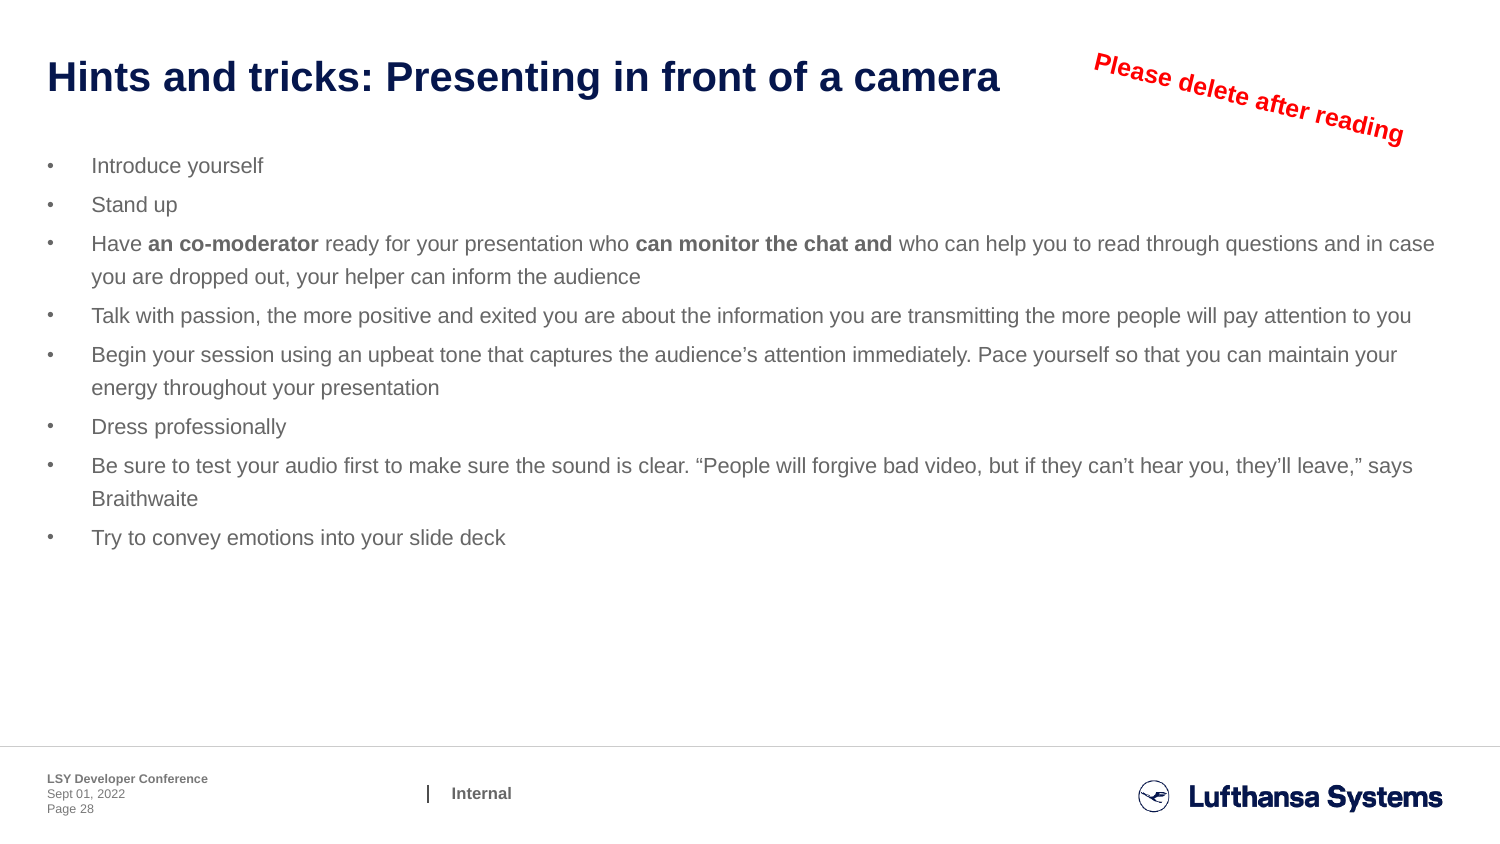

# Hints and tricks: Presenting in front of a camera
Please delete after reading
Introduce yourself
Stand up
Have an co-moderator ready for your presentation who can monitor the chat and who can help you to read through questions and in case you are dropped out, your helper can inform the audience
Talk with passion, the more positive and exited you are about the information you are transmitting the more people will pay attention to you
Begin your session using an upbeat tone that captures the audience’s attention immediately. Pace yourself so that you can maintain your energy throughout your presentation
Dress professionally
Be sure to test your audio first to make sure the sound is clear. “People will forgive bad video, but if they can’t hear you, they’ll leave,” says Braithwaite
Try to convey emotions into your slide deck

LSY Developer Conference
Sept 01, 2022
Page 28